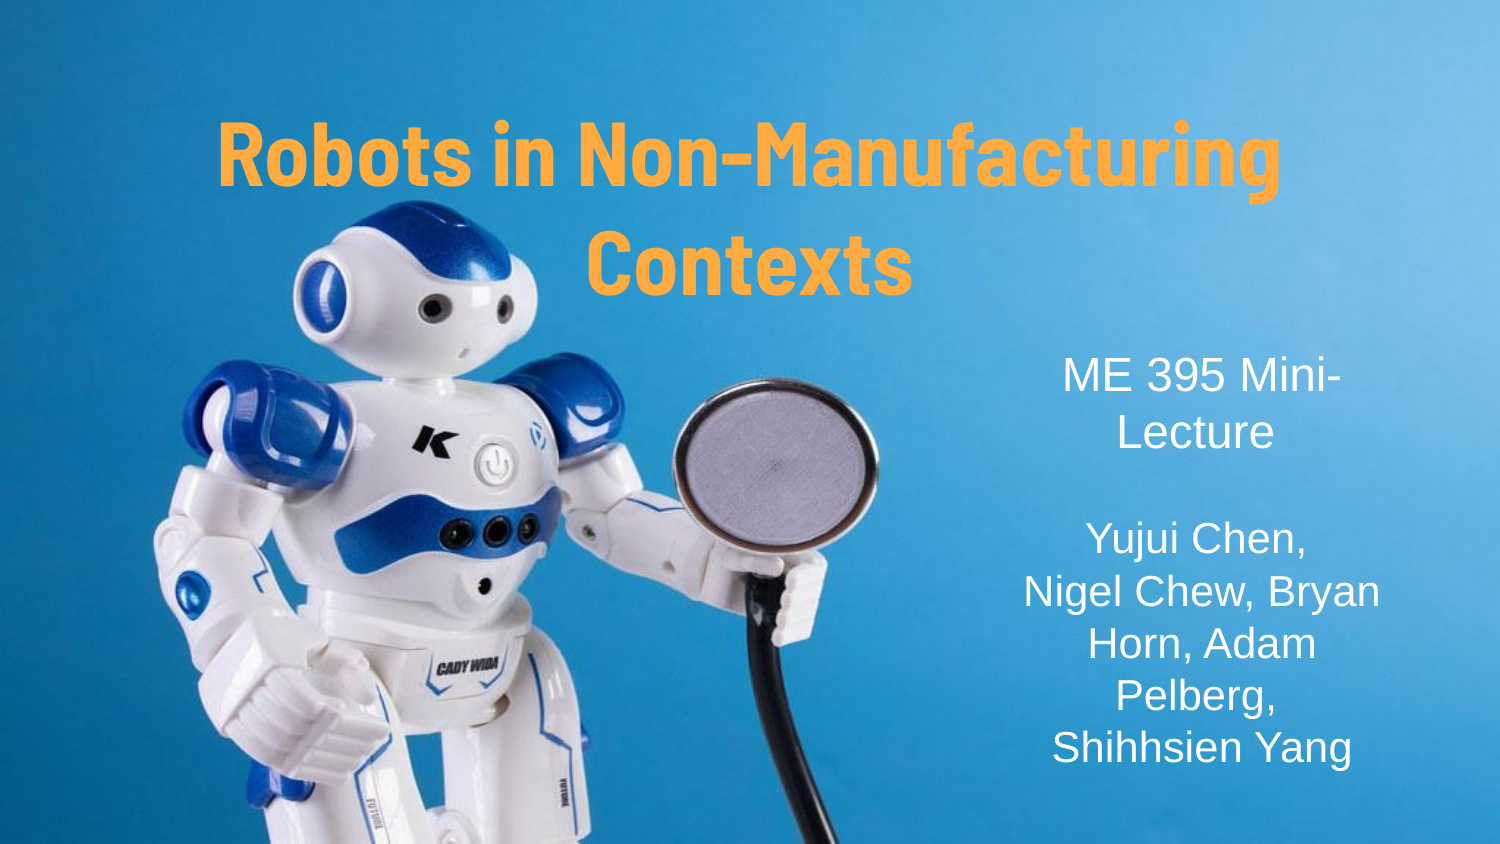

# Robots in Non-Manufacturing Contexts
ME 395 Mini-Lecture

Yujui Chen,
Nigel Chew, Bryan Horn, Adam Pelberg,
Shihhsien Yang